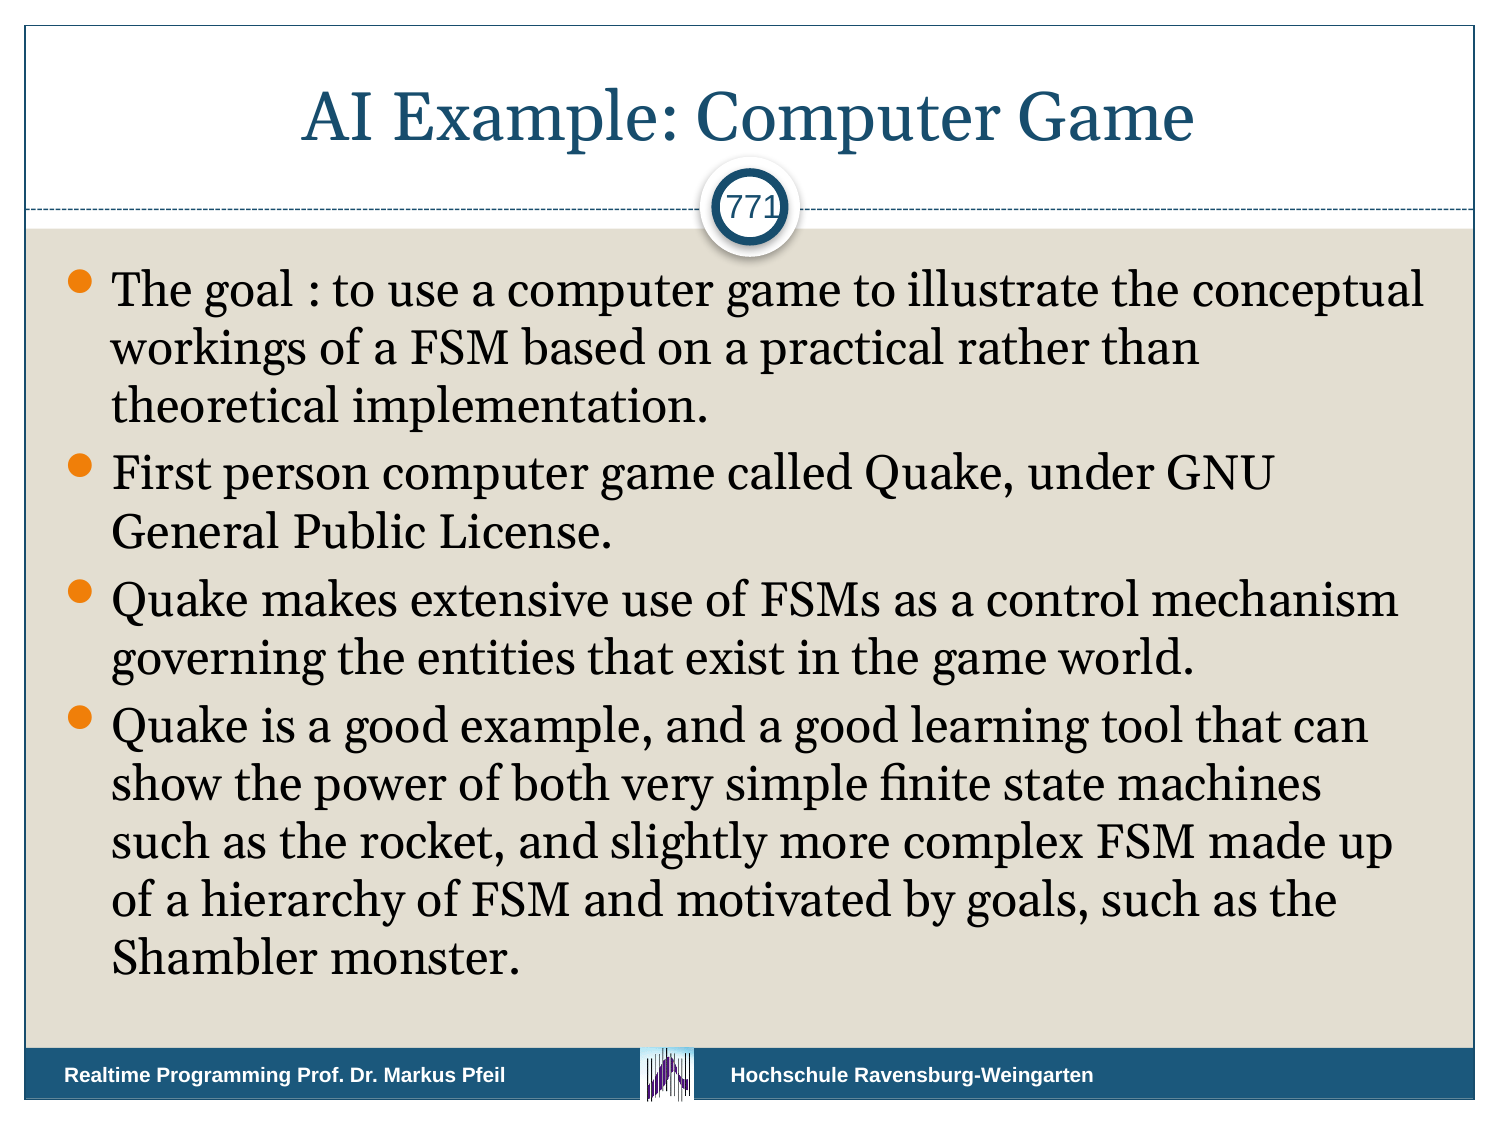

# AI Example: Computer Game
771
The goal : to use a computer game to illustrate the conceptual workings of a FSM based on a practical rather than theoretical implementation.
First person computer game called Quake, under GNU General Public License.
Quake makes extensive use of FSMs as a control mechanism governing the entities that exist in the game world.
Quake is a good example, and a good learning tool that can show the power of both very simple finite state machines such as the rocket, and slightly more complex FSM made up of a hierarchy of FSM and motivated by goals, such as the Shambler monster.
Realtime Programming Prof. Dr. Markus Pfeil